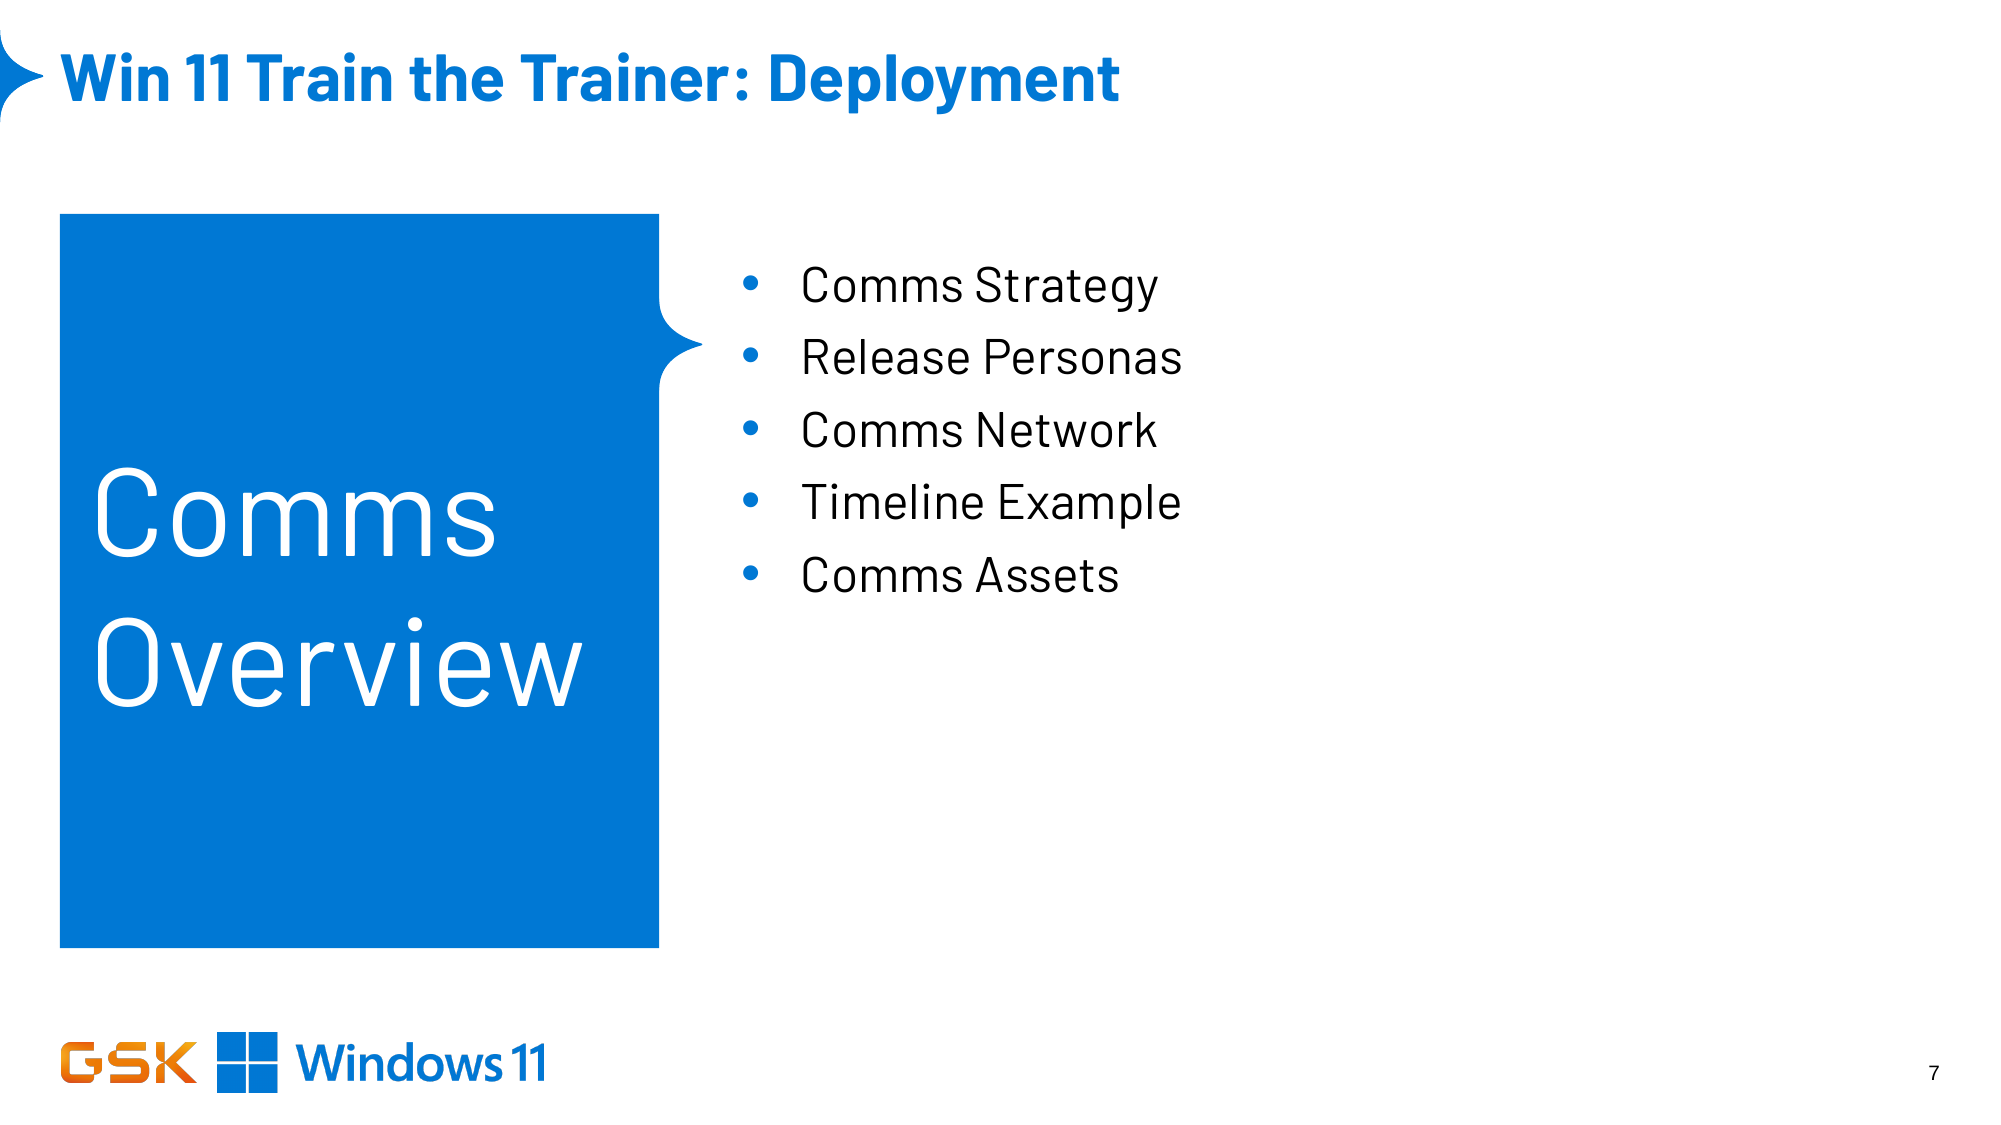

# Win 11 Train the Trainer: Deployment
Comms Overview
Comms Strategy
Release Personas
Comms Network
Timeline Example
Comms Assets

7